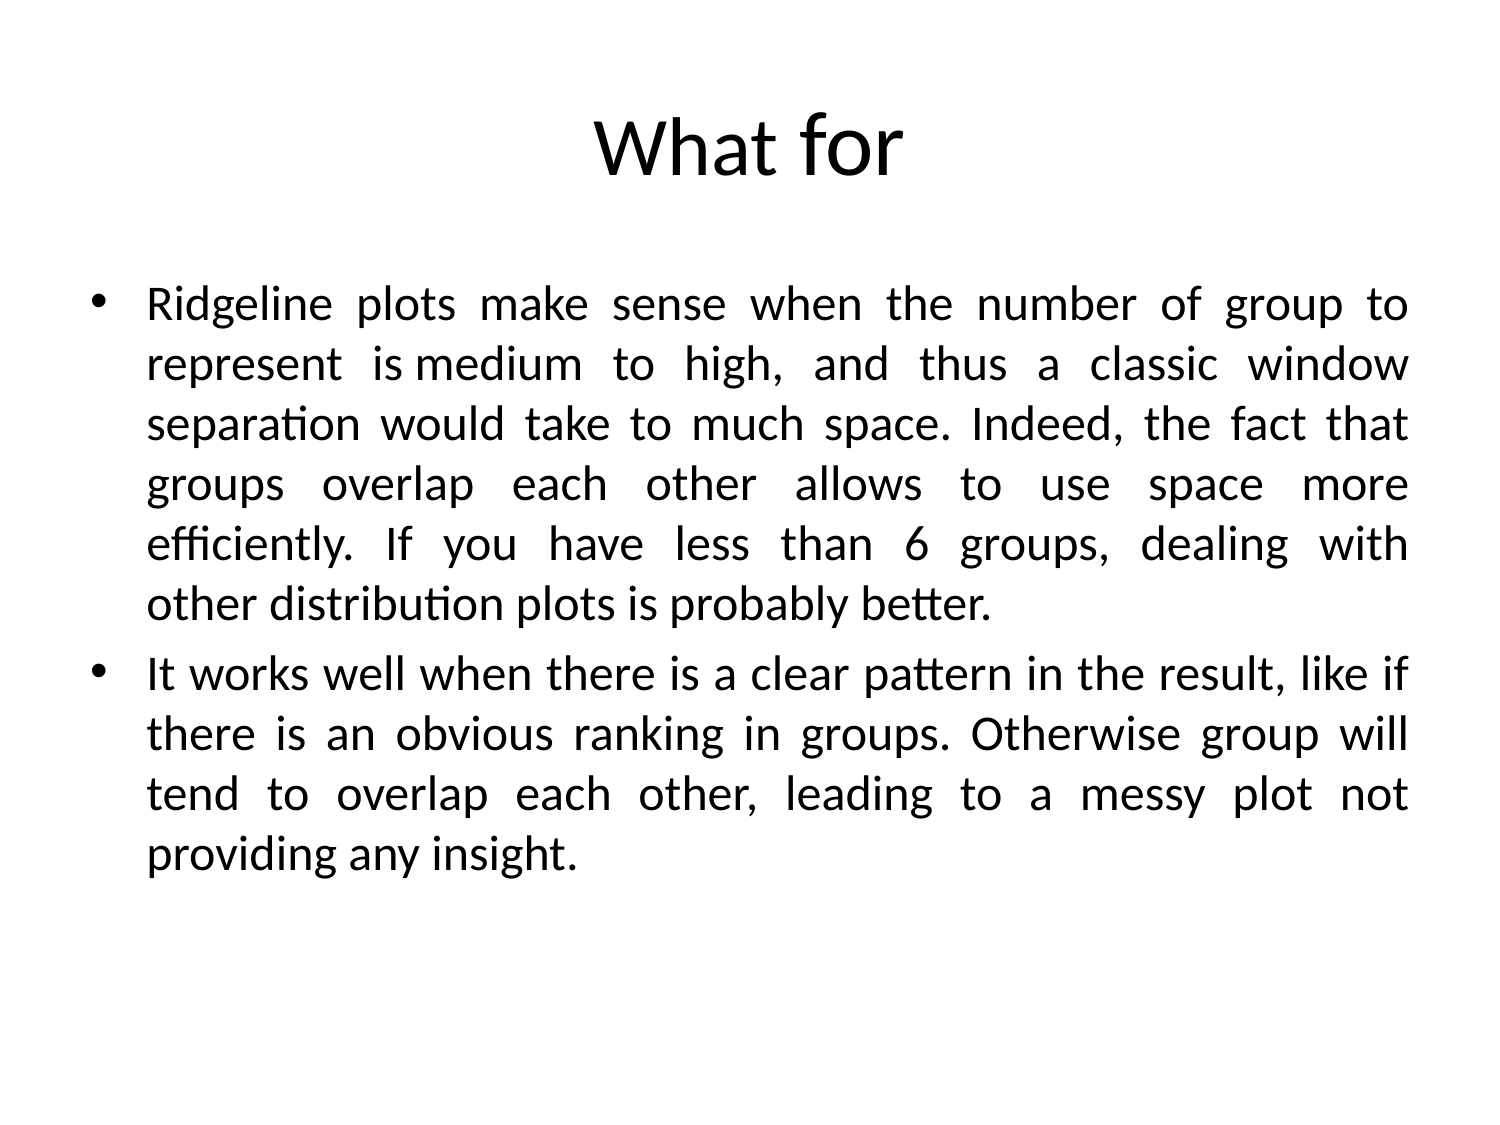

# What for
Ridgeline plots make sense when the number of group to represent is medium to high, and thus a classic window separation would take to much space. Indeed, the fact that groups overlap each other allows to use space more efficiently. If you have less than 6 groups, dealing with other distribution plots is probably better.
It works well when there is a clear pattern in the result, like if there is an obvious ranking in groups. Otherwise group will tend to overlap each other, leading to a messy plot not providing any insight.